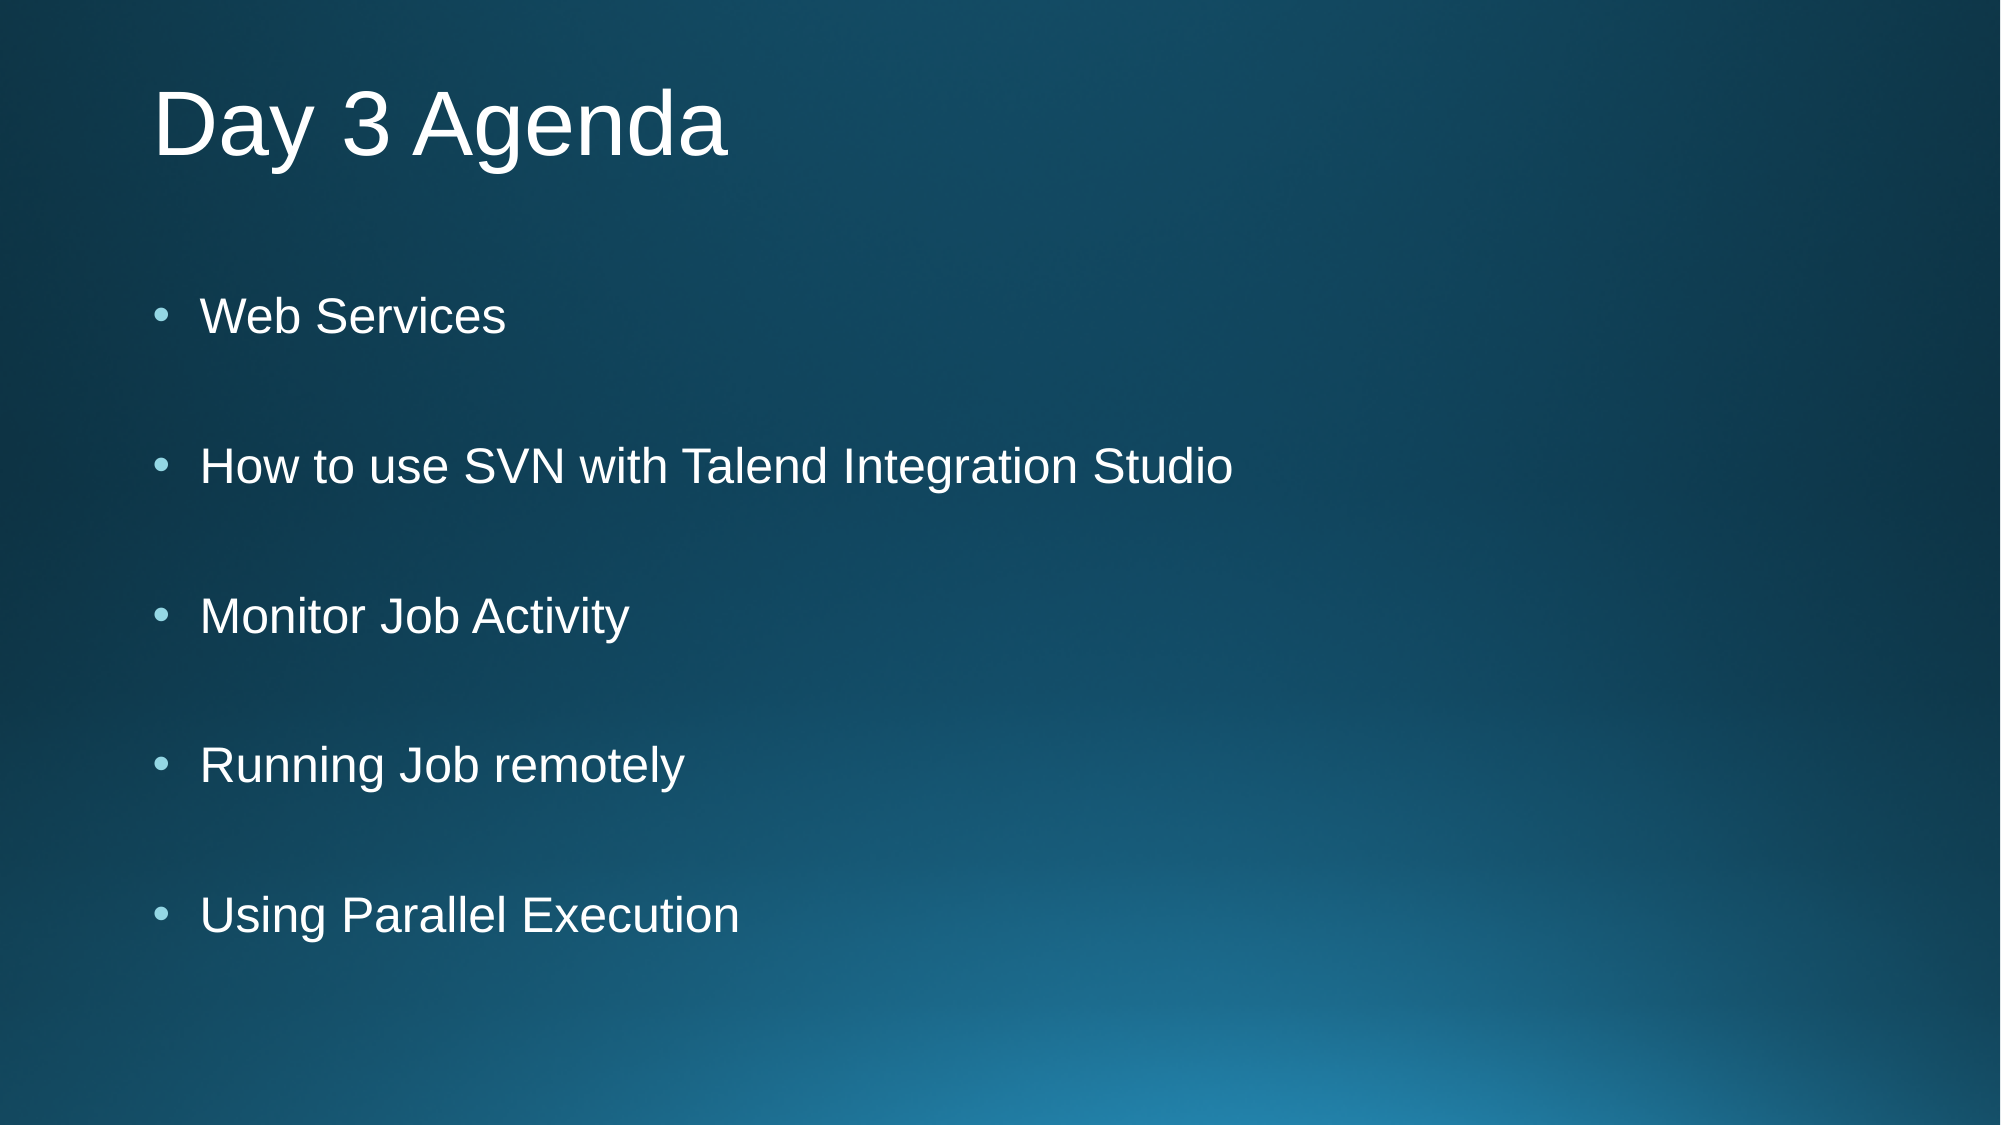

# Day 3 Agenda

Web Services

How to use SVN with Talend Integration Studio

Monitor Job Activity

Running Job remotely

Using Parallel Execution